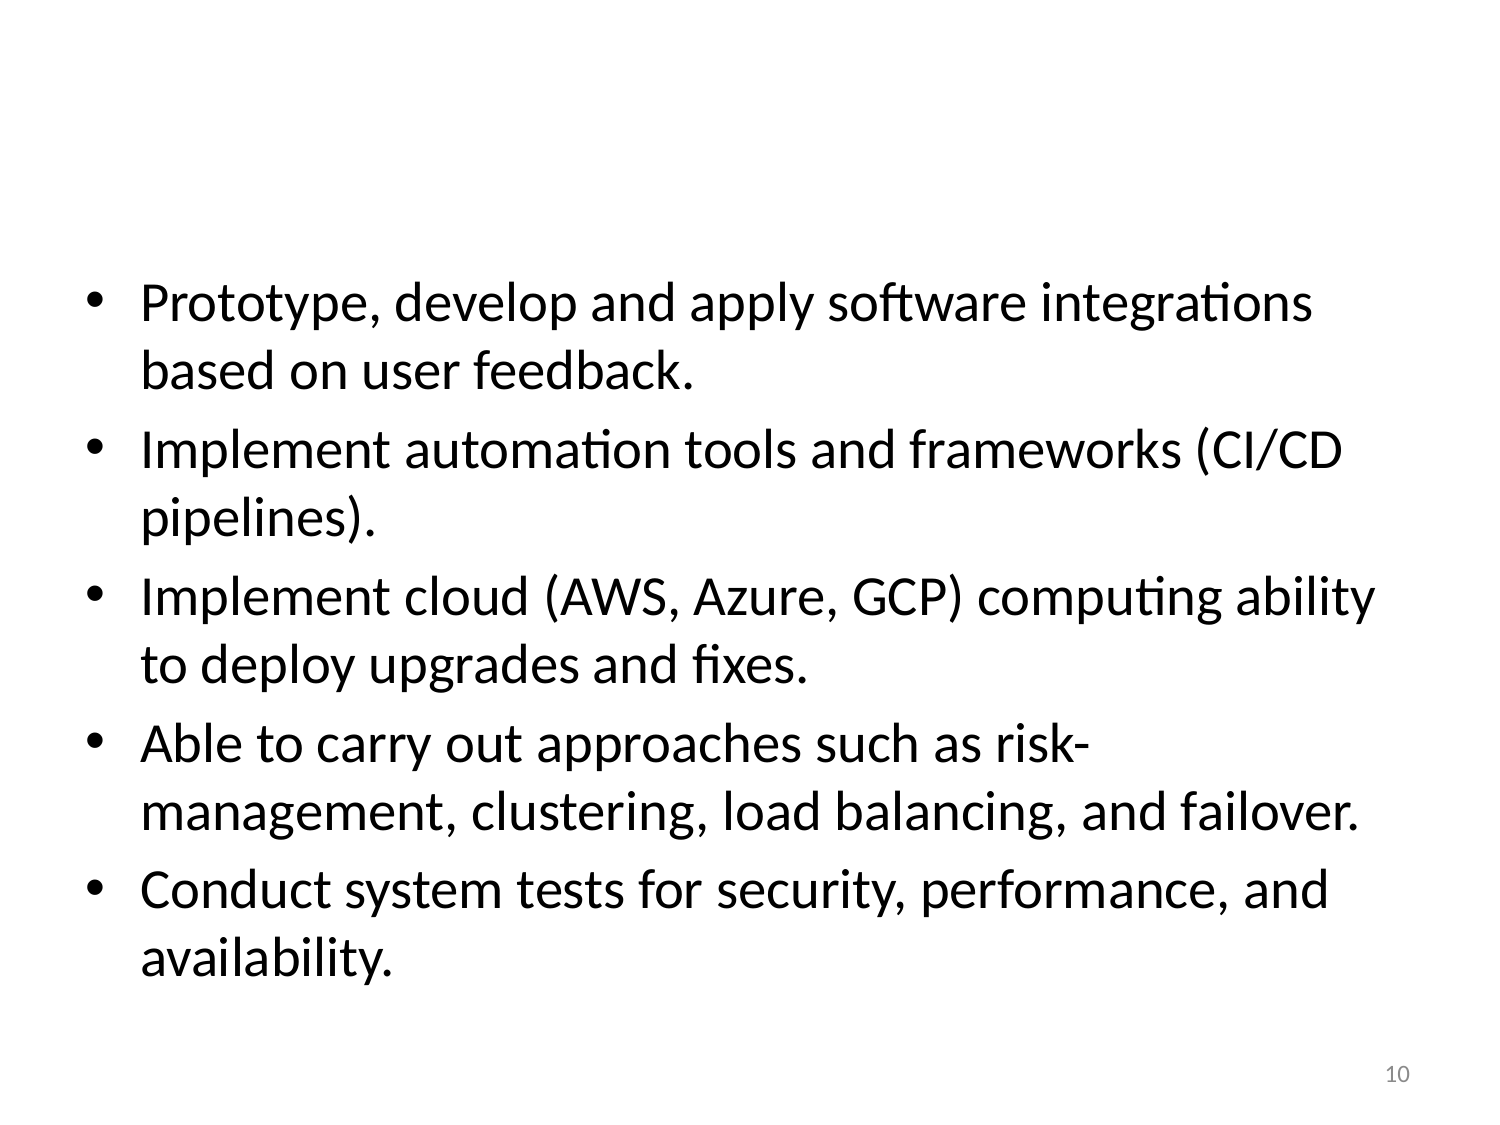

#
Prototype, develop and apply software integrations based on user feedback.
Implement automation tools and frameworks (CI/CD pipelines).
Implement cloud (AWS, Azure, GCP) computing ability to deploy upgrades and fixes.
Able to carry out approaches such as risk-management, clustering, load balancing, and failover.
Conduct system tests for security, performance, and availability.

10